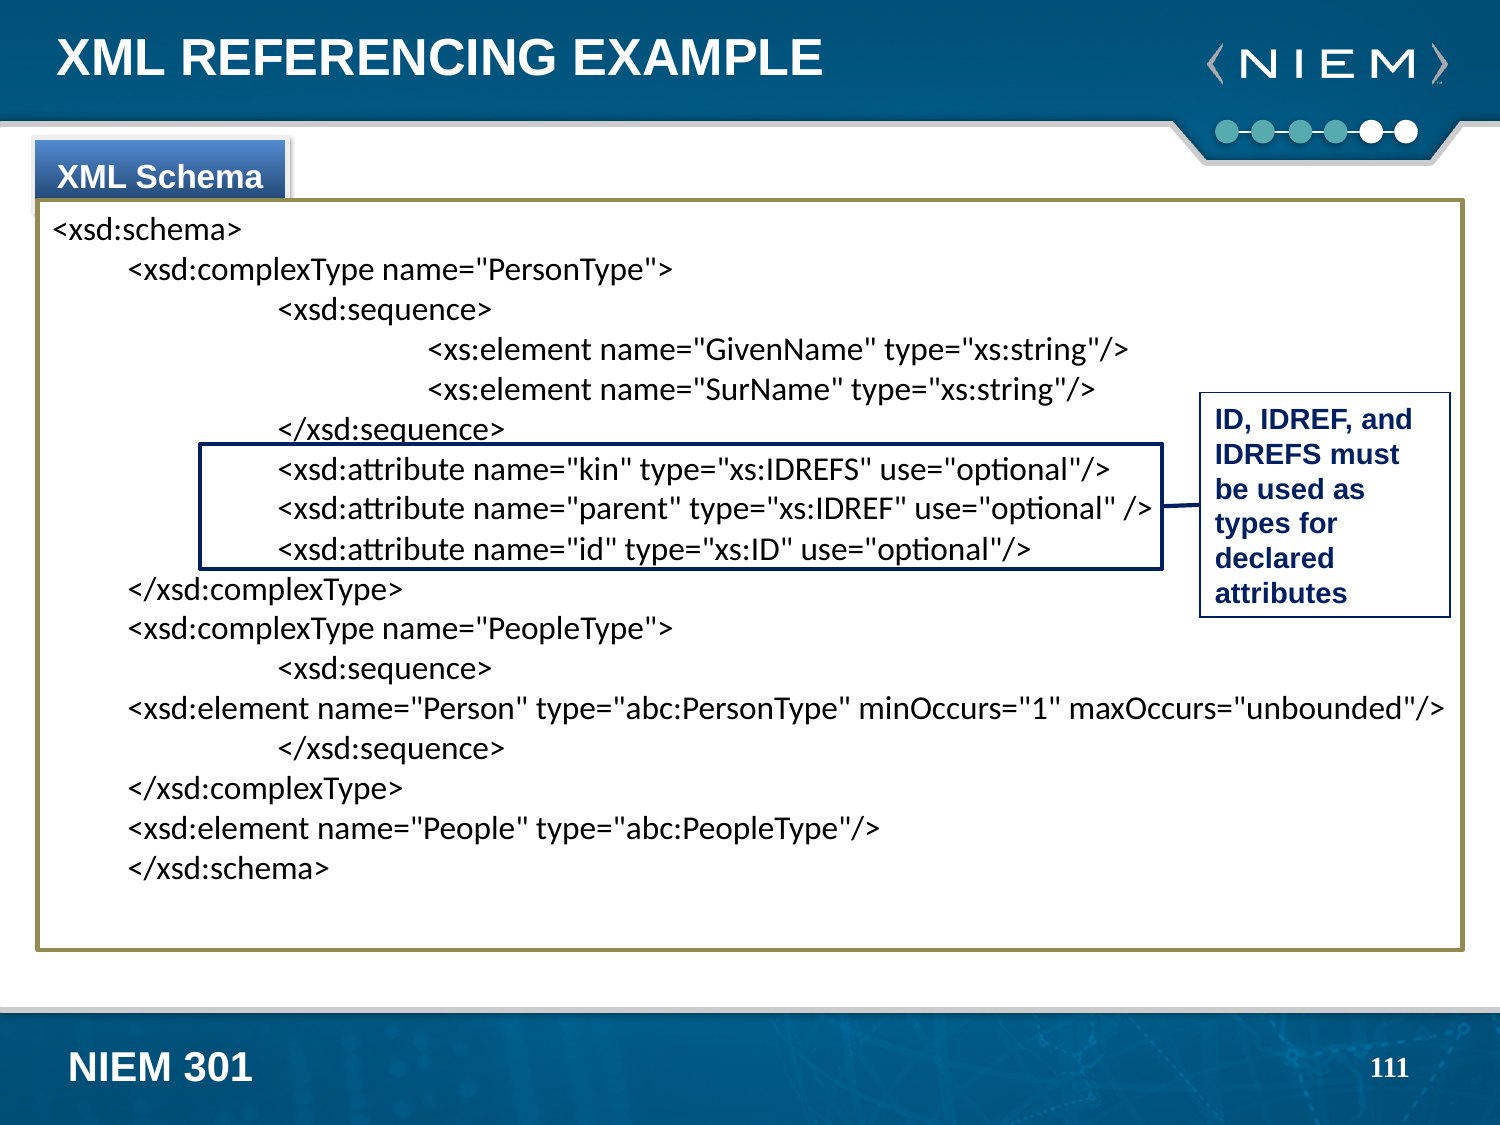

# XML Referencing Example

XML Schema
<xsd:schema>
<xsd:complexType name="PersonType">
	<xsd:sequence>
		<xs:element name="GivenName" type="xs:string"/>
		<xs:element name="SurName" type="xs:string"/>
	</xsd:sequence>
	<xsd:attribute name="kin" type="xs:IDREFS" use="optional"/>
	<xsd:attribute name="parent" type="xs:IDREF" use="optional" />
	<xsd:attribute name="id" type="xs:ID" use="optional"/>
</xsd:complexType>
<xsd:complexType name="PeopleType">
	<xsd:sequence>
<xsd:element name="Person" type="abc:PersonType" minOccurs="1" maxOccurs="unbounded"/>
	</xsd:sequence>
</xsd:complexType>
<xsd:element name="People" type="abc:PeopleType"/>
</xsd:schema>

ID, IDREF, and IDREFS must be used as types for declared attributes

111